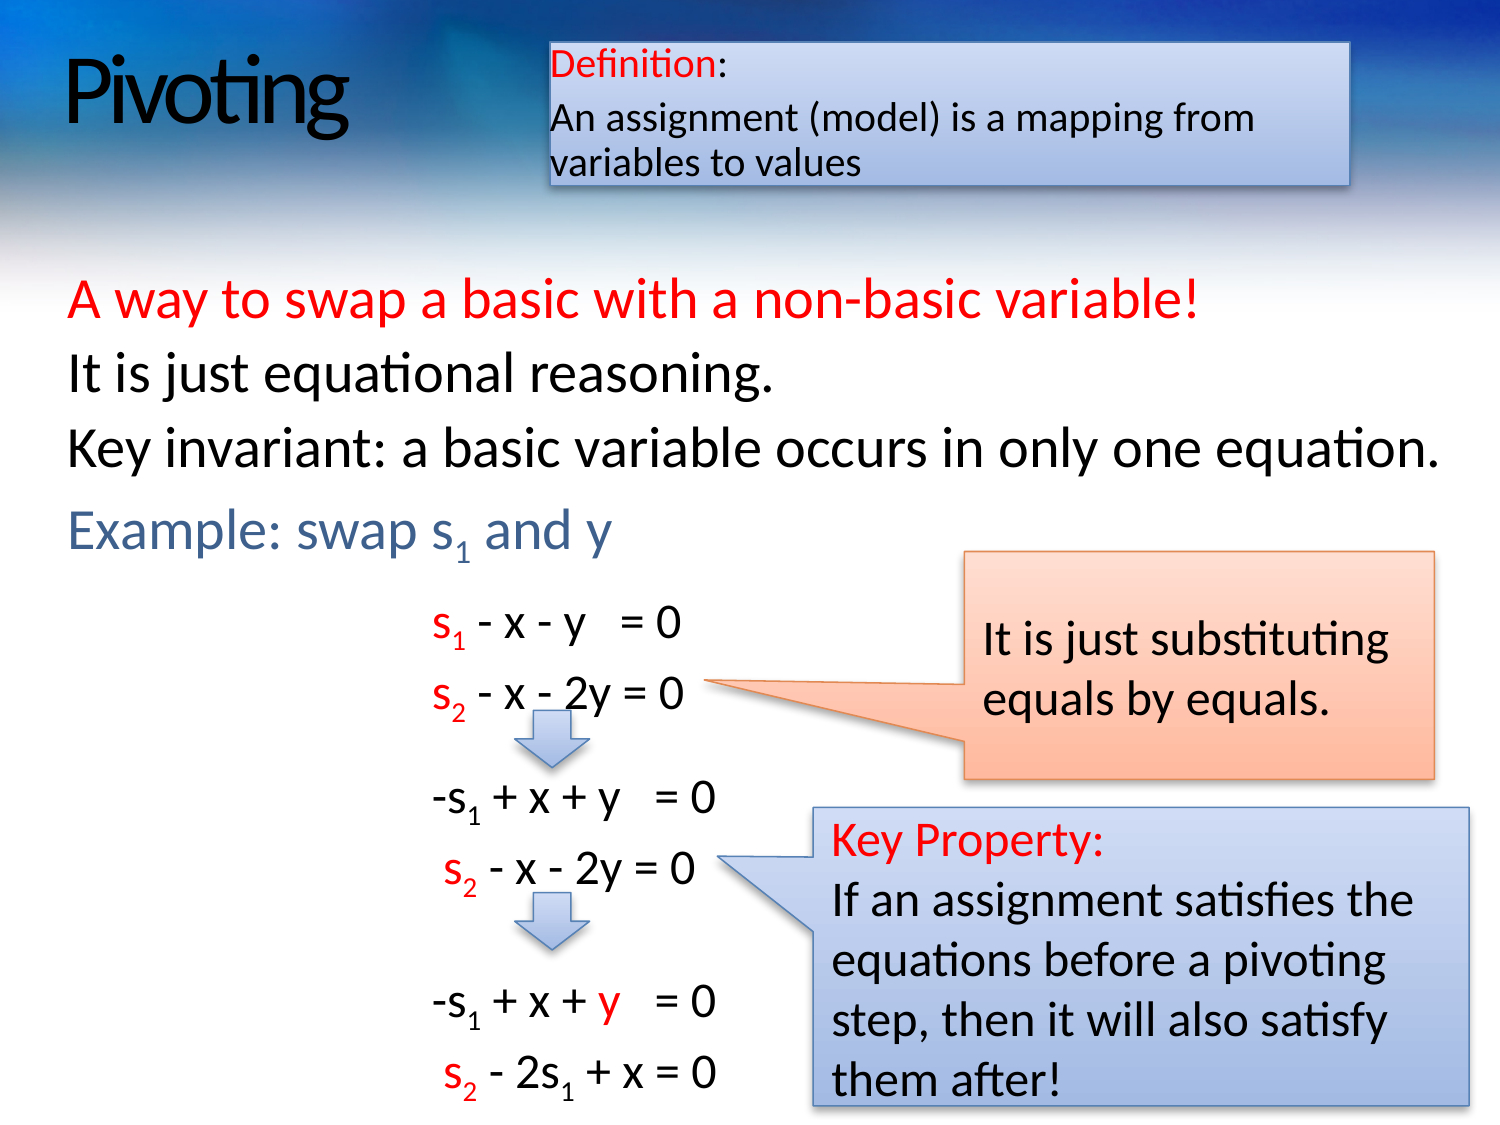

# Pivoting
Definition:
An assignment (model) is a mapping from variables to values
A way to swap a basic with a non-basic variable!
It is just equational reasoning.
Key invariant: a basic variable occurs in only one equation.
Example: swap s1 and y
It is just substituting equals by equals.
s1 - x - y   = 0
s2 - x - 2y = 0

-s1 + x + y   = 0
 s2 - x - 2y = 0
Key Property:
If an assignment satisfies the equations before a pivoting step, then it will also satisfy them after!

-s1 + x + y   = 0
 s2 - 2s1 + x = 0